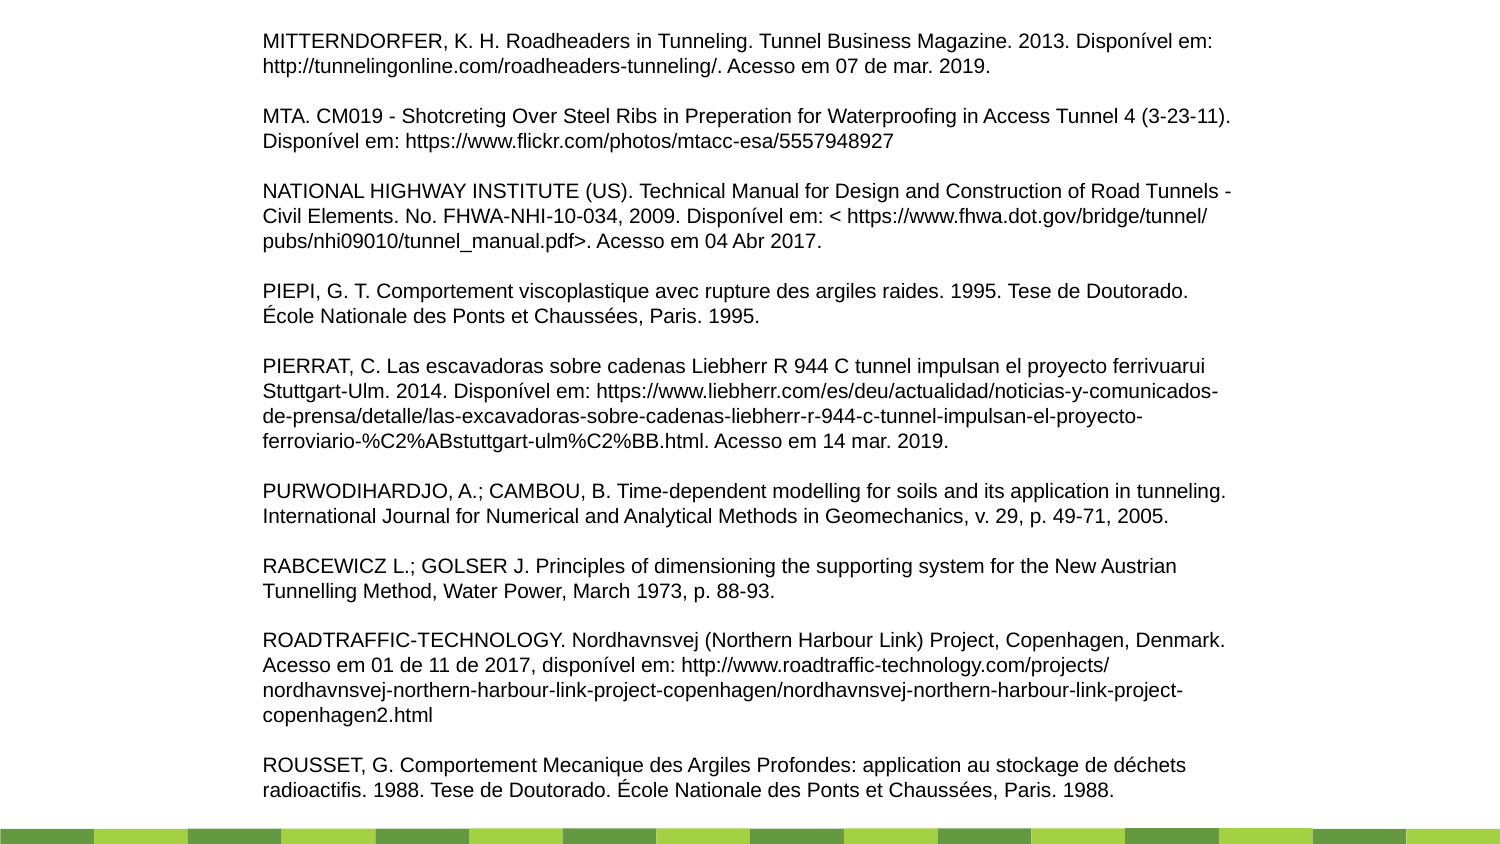

MITTERNDORFER, K. H. Roadheaders in Tunneling. Tunnel Business Magazine. 2013. Disponível em: http://tunnelingonline.com/roadheaders-tunneling/. Acesso em 07 de mar. 2019.

MTA. CM019 - Shotcreting Over Steel Ribs in Preperation for Waterproofing in Access Tunnel 4 (3-23-11). Disponível em: https://www.flickr.com/photos/mtacc-esa/5557948927

NATIONAL HIGHWAY INSTITUTE (US). Technical Manual for Design and Construction of Road Tunnels - Civil Elements. No. FHWA-NHI-10-034, 2009. Disponível em: < https://www.fhwa.dot.gov/bridge/tunnel/pubs/nhi09010/tunnel_manual.pdf>. Acesso em 04 Abr 2017.

PIEPI, G. T. Comportement viscoplastique avec rupture des argiles raides. 1995. Tese de Doutorado. École Nationale des Ponts et Chaussées, Paris. 1995.

PIERRAT, C. Las escavadoras sobre cadenas Liebherr R 944 C tunnel impulsan el proyecto ferrivuarui Stuttgart-Ulm. 2014. Disponível em: https://www.liebherr.com/es/deu/actualidad/noticias-y-comunicados-de-prensa/detalle/las-excavadoras-sobre-cadenas-liebherr-r-944-c-tunnel-impulsan-el-proyecto-ferroviario-%C2%ABstuttgart-ulm%C2%BB.html. Acesso em 14 mar. 2019.

PURWODIHARDJO, A.; CAMBOU, B. Time-dependent modelling for soils and its application in tunneling. International Journal for Numerical and Analytical Methods in Geomechanics, v. 29, p. 49-71, 2005.

RABCEWICZ L.; GOLSER J. Principles of dimensioning the supporting system for the New Austrian Tunnelling Method, Water Power, March 1973, p. 88-93.

ROADTRAFFIC-TECHNOLOGY. Nordhavnsvej (Northern Harbour Link) Project, Copenhagen, Denmark. Acesso em 01 de 11 de 2017, disponível em: http://www.roadtraffic-technology.com/projects/nordhavnsvej-northern-harbour-link-project-copenhagen/nordhavnsvej-northern-harbour-link-project-copenhagen2.html

ROUSSET, G. Comportement Mecanique des Argiles Profondes: application au stockage de déchets radioactifis. 1988. Tese de Doutorado. École Nationale des Ponts et Chaussées, Paris. 1988.